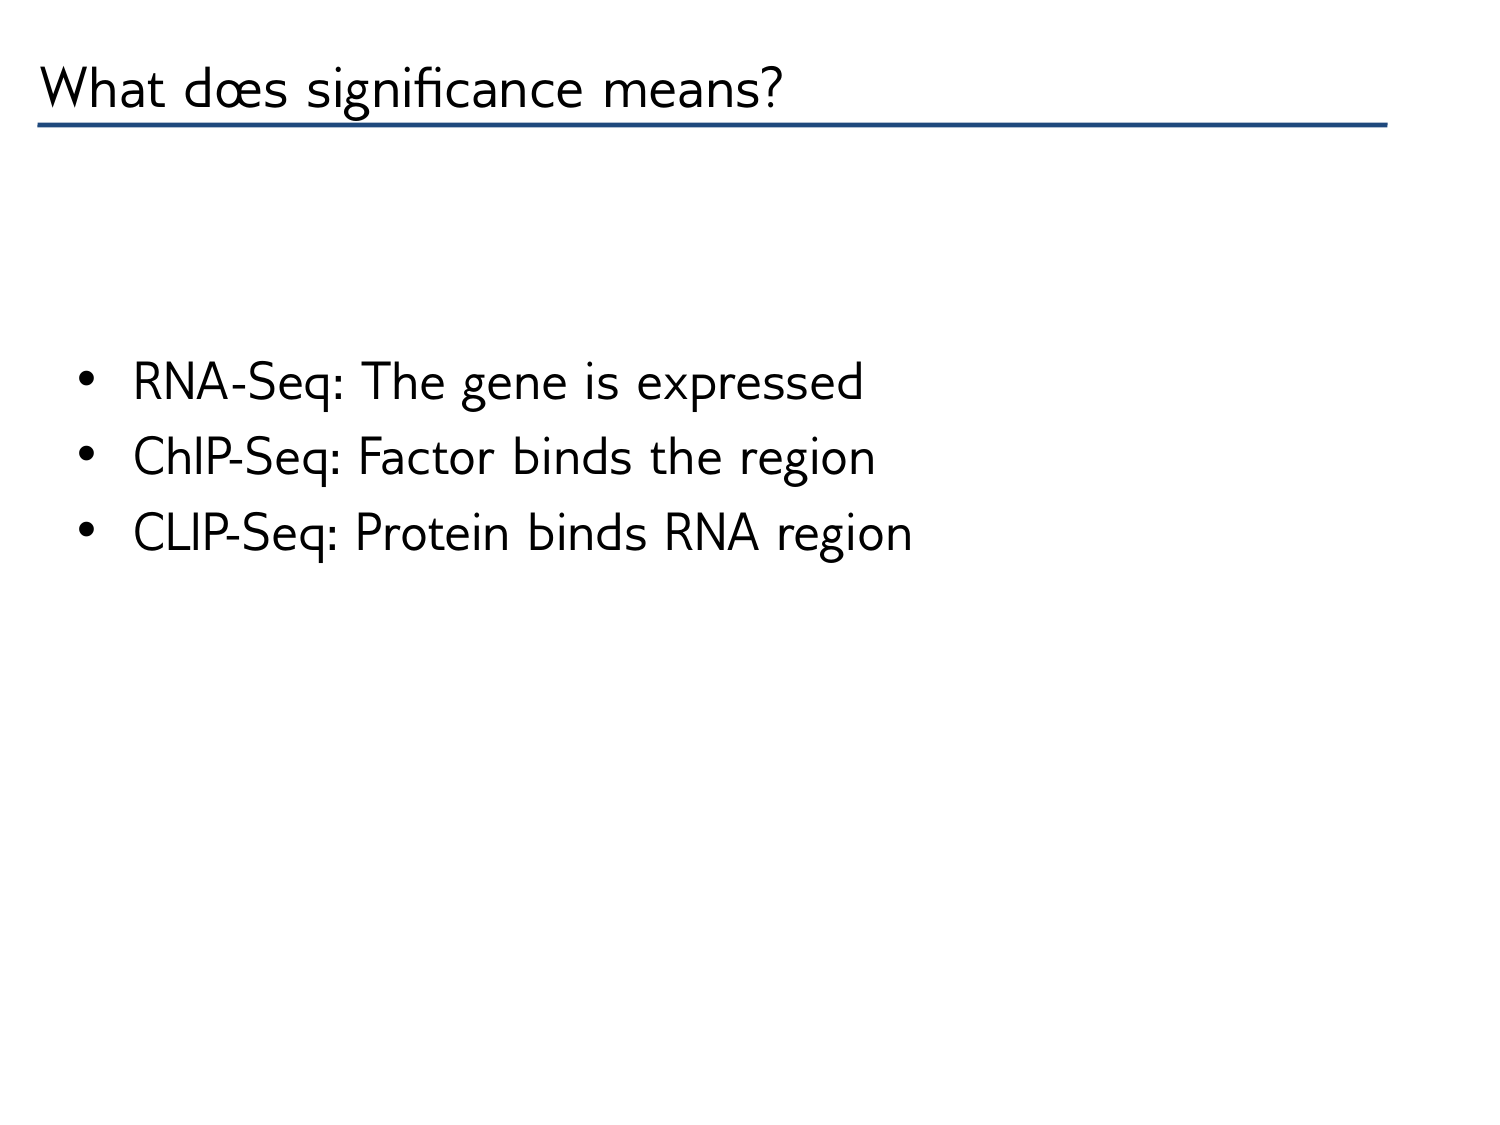

# What does significance means?
RNA-Seq: The gene is expressed
ChIP-Seq: Factor binds the region
CLIP-Seq: Protein binds RNA region